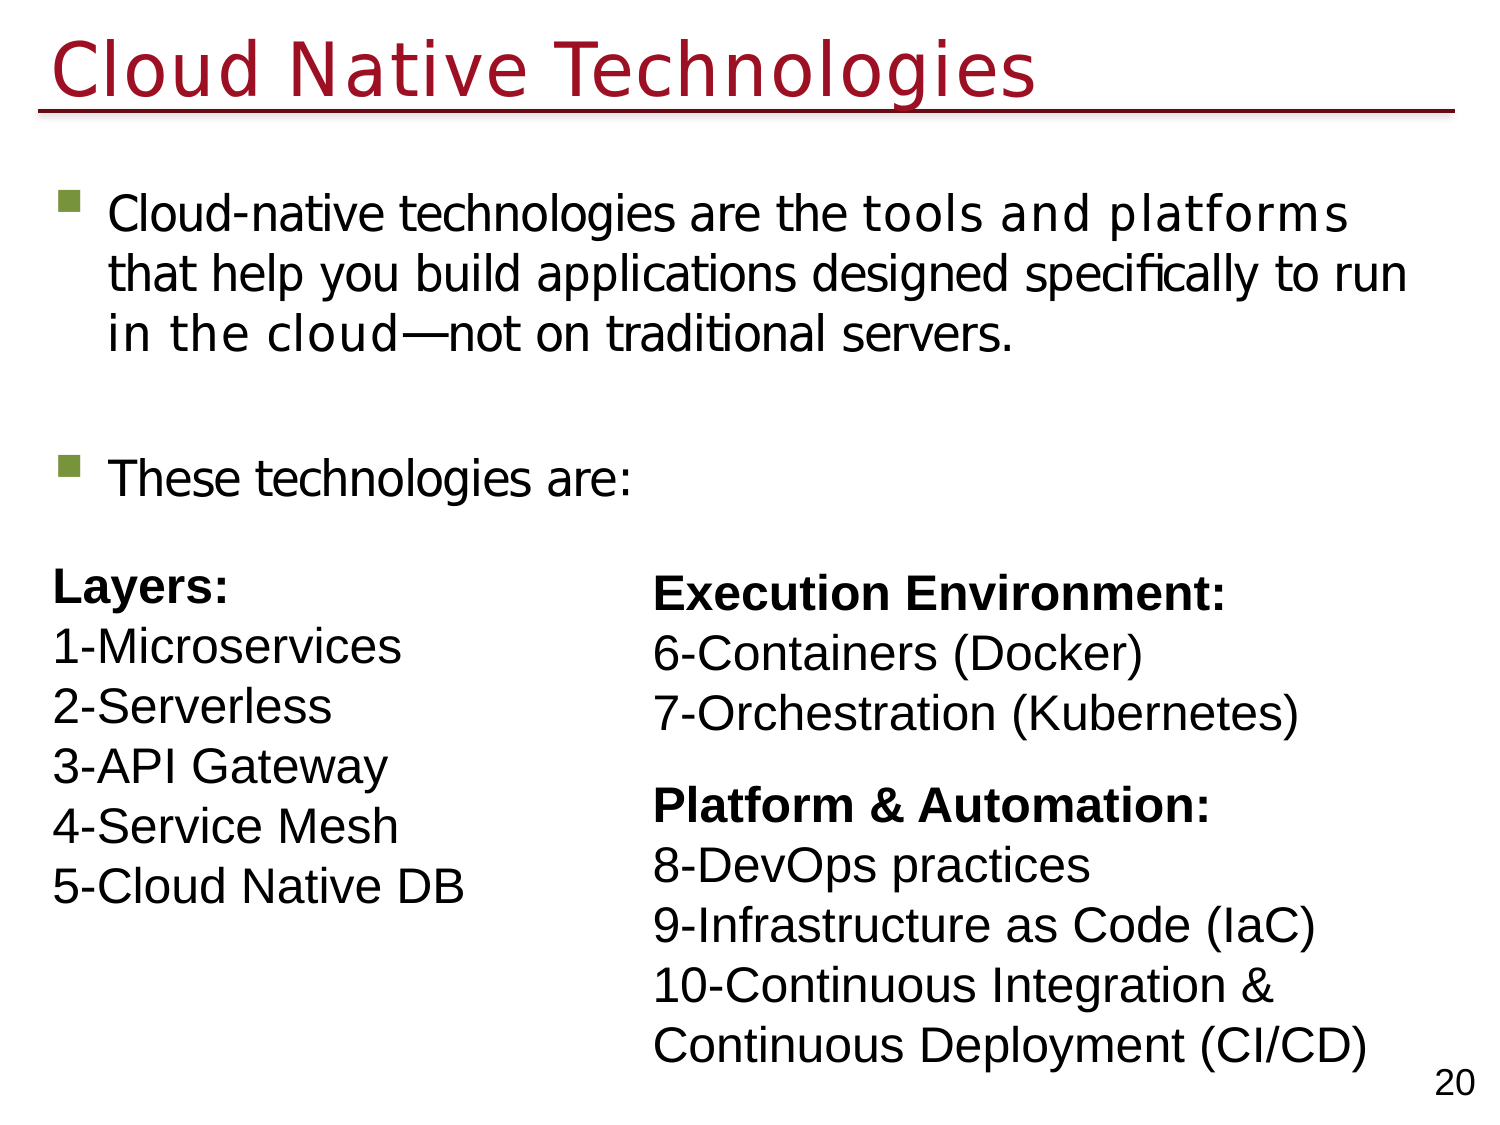

# Cloud Native Technologies
Cloud-native technologies are the tools and platforms that help you build applications designed specifically to run in the cloud—not on traditional servers.

These technologies are:
Layers:
1-Microservices
2-Serverless
3-API Gateway
4-Service Mesh
5-Cloud Native DB
Execution Environment:
6-Containers (Docker)
7-Orchestration (Kubernetes)
Platform & Automation:
8-DevOps practices
9-Infrastructure as Code (IaC)
10-Continuous Integration & Continuous Deployment (CI/CD)
20